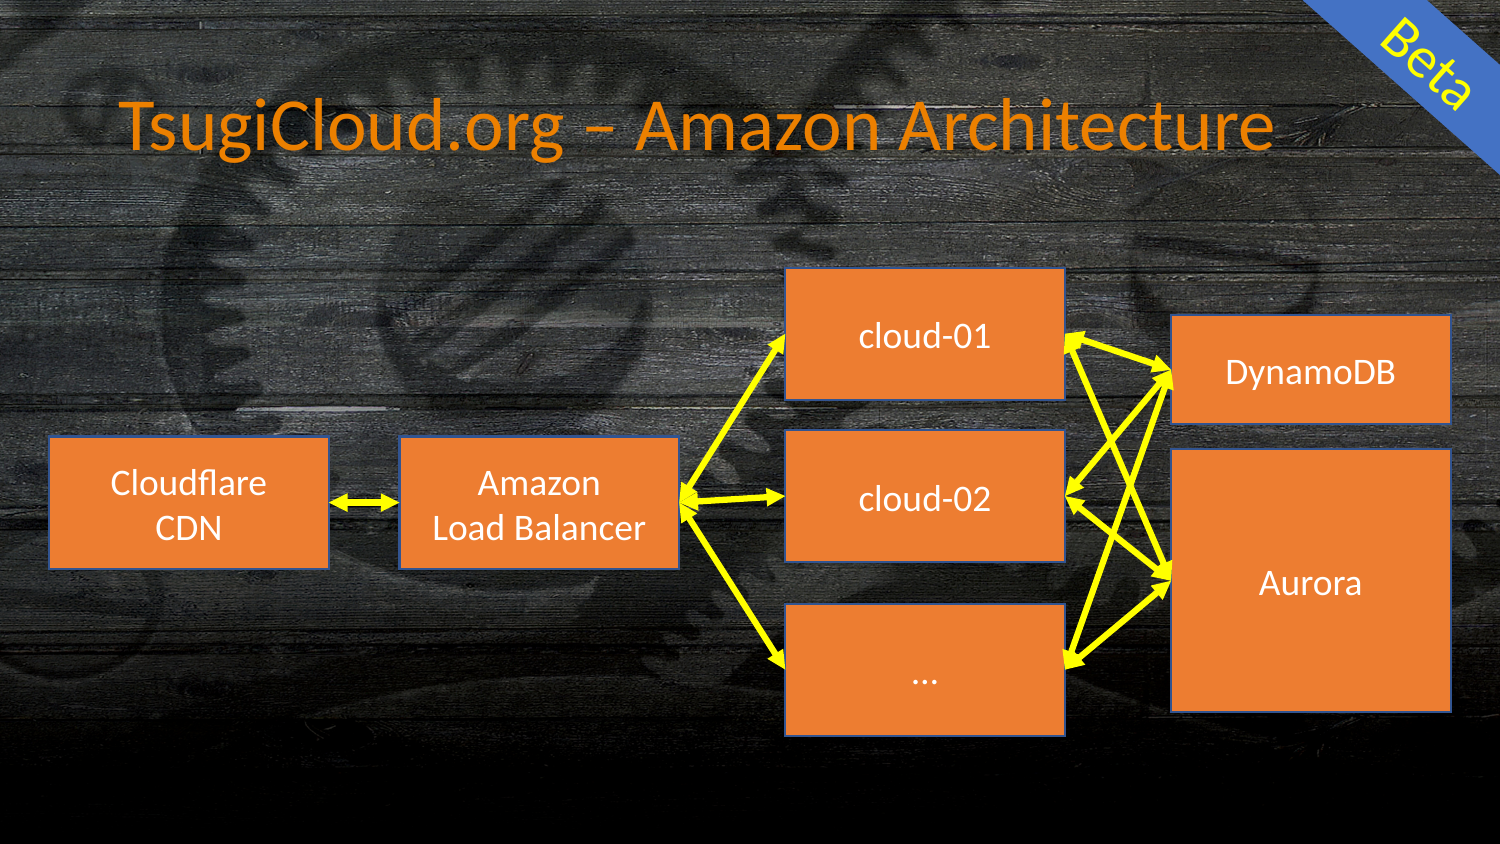

Beta
# TsugiCloud.org – Amazon Architecture
cloud-01
DynamoDB
cloud-02
Cloudflare
CDN
Amazon
Load Balancer
Aurora
…